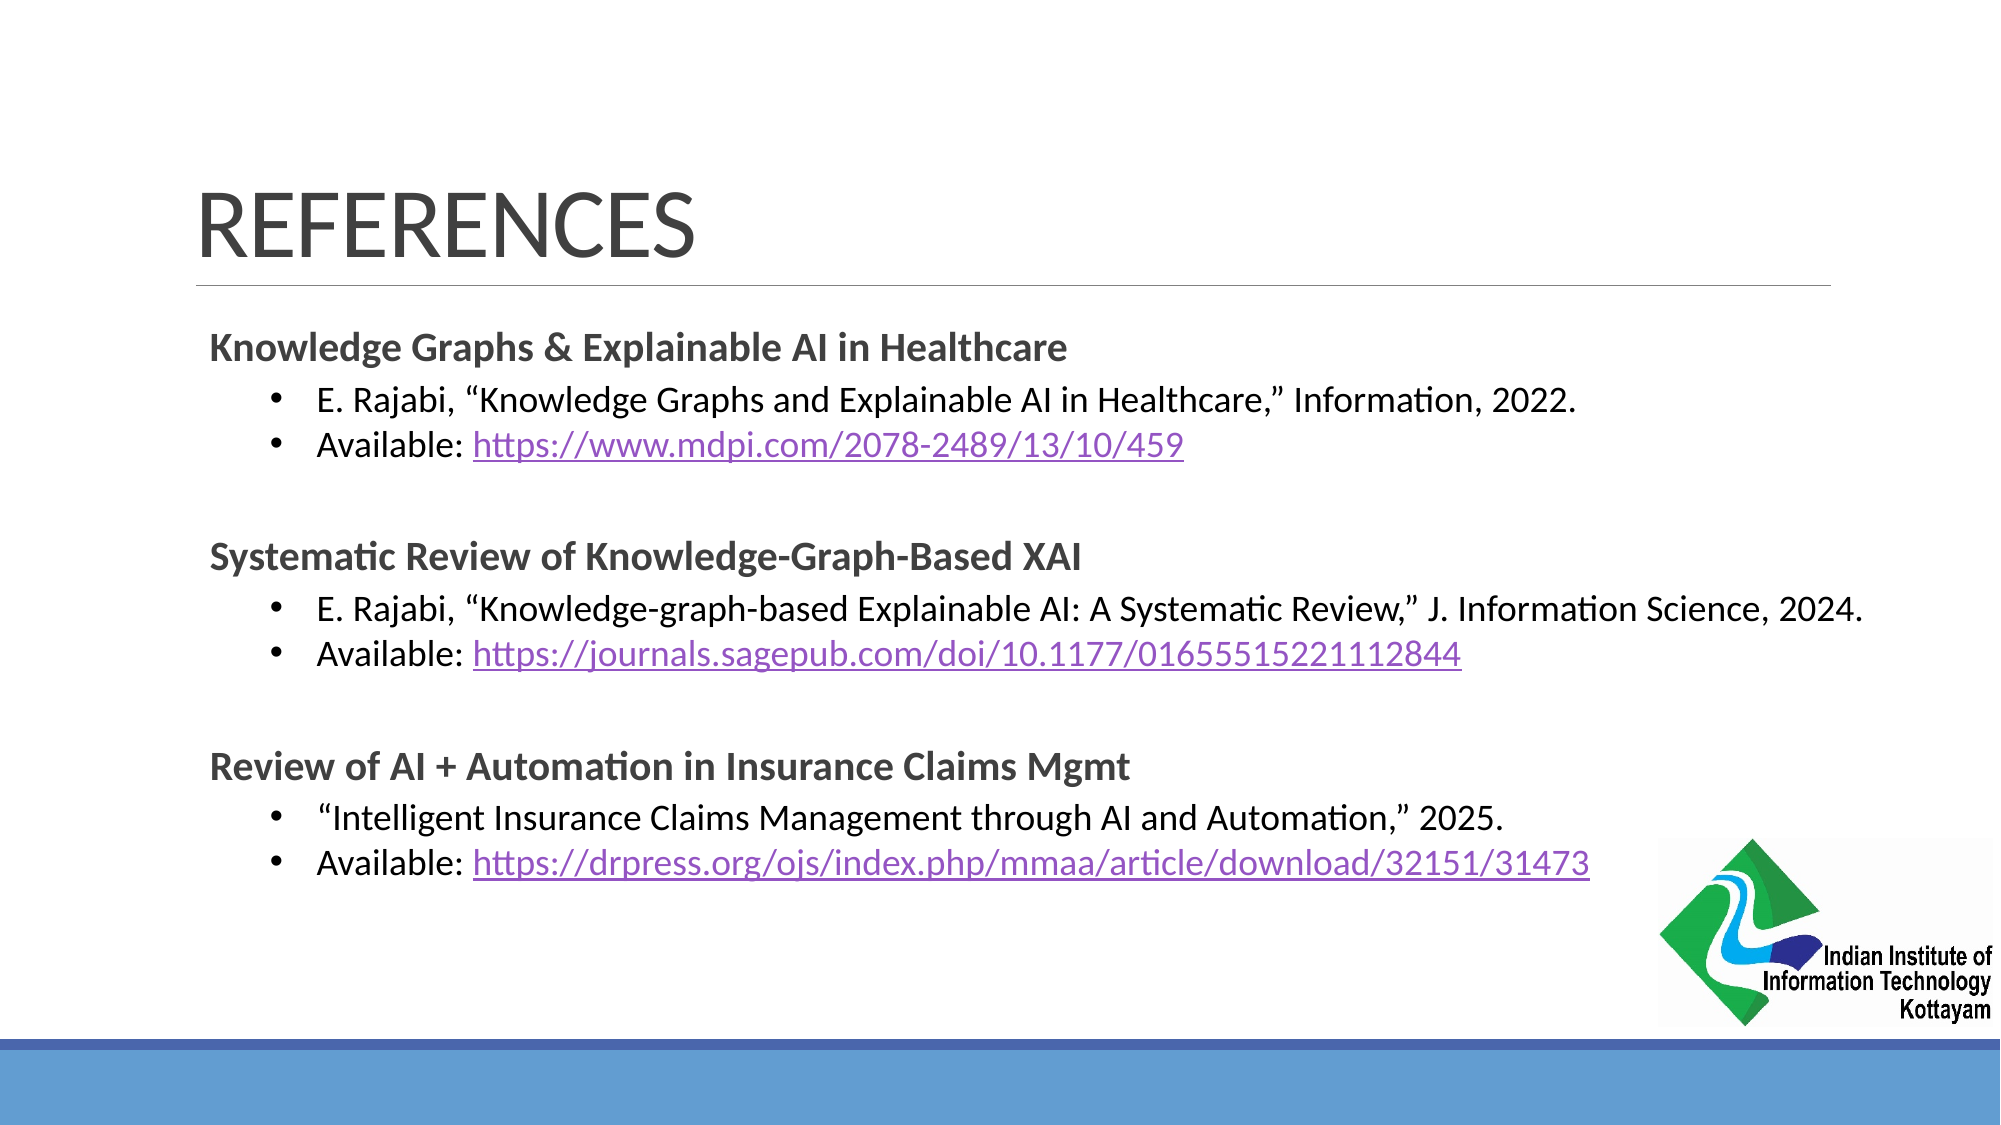

# REFERENCES

Knowledge Graphs & Explainable AI in Healthcare
E. Rajabi, “Knowledge Graphs and Explainable AI in Healthcare,” Information, 2022.
Available: https://www.mdpi.com/2078-2489/13/10/459

Systematic Review of Knowledge-Graph-Based XAI
E. Rajabi, “Knowledge-graph-based Explainable AI: A Systematic Review,” J. Information Science, 2024.
Available: https://journals.sagepub.com/doi/10.1177/01655515221112844

Review of AI + Automation in Insurance Claims Mgmt
“Intelligent Insurance Claims Management through AI and Automation,” 2025.
Available: https://drpress.org/ojs/index.php/mmaa/article/download/32151/31473